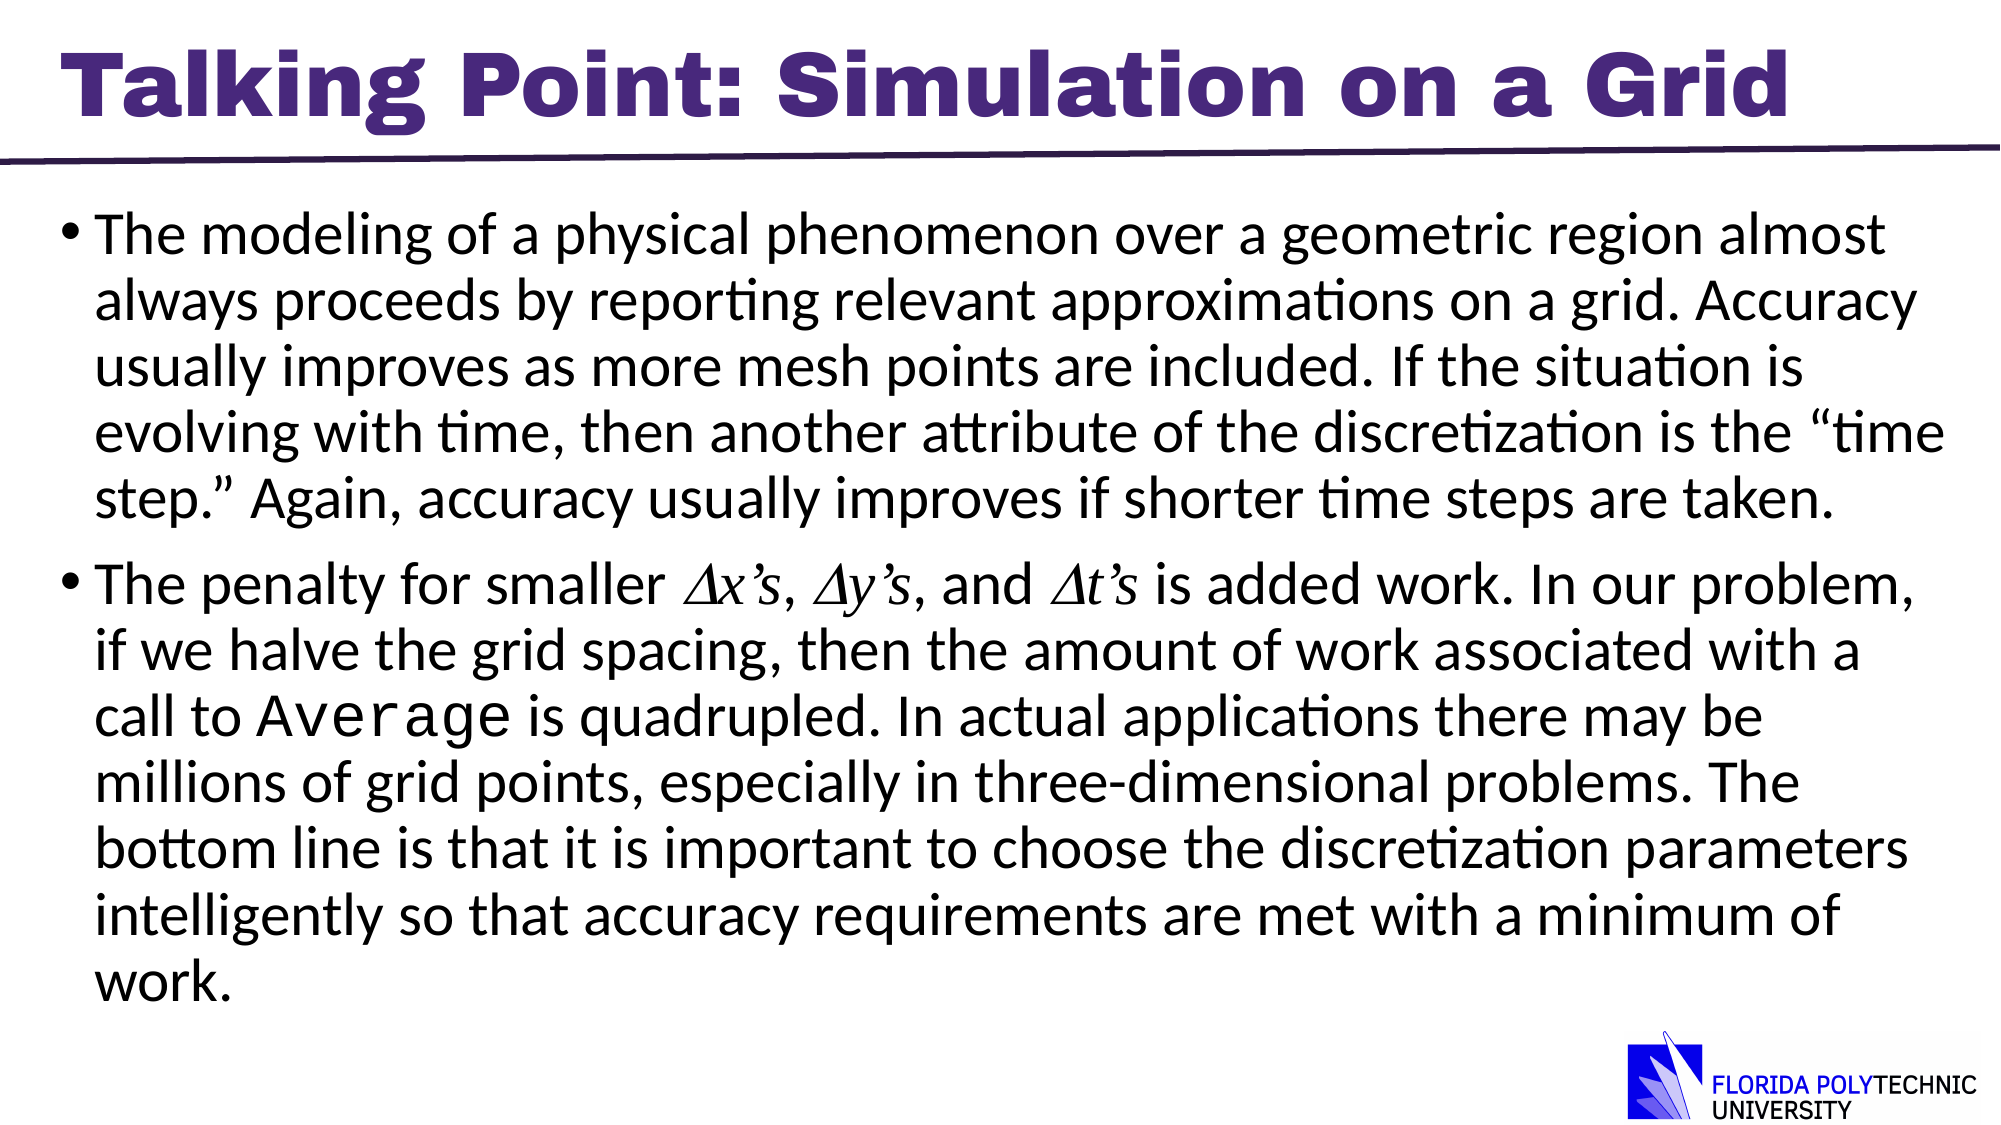

# Talking Point: Simulation on a Grid
The modeling of a physical phenomenon over a geometric region almost always proceeds by reporting relevant approximations on a grid. Accuracy usually improves as more mesh points are included. If the situation is evolving with time, then another attribute of the discretization is the “time step.” Again, accuracy usually improves if shorter time steps are taken.
The penalty for smaller Δx’s, Δy’s, and Δt’s is added work. In our problem, if we halve the grid spacing, then the amount of work associated with a call to Average is quadrupled. In actual applications there may be millions of grid points, especially in three-dimensional problems. The bottom line is that it is important to choose the discretization parameters intelligently so that accuracy requirements are met with a minimum of work.